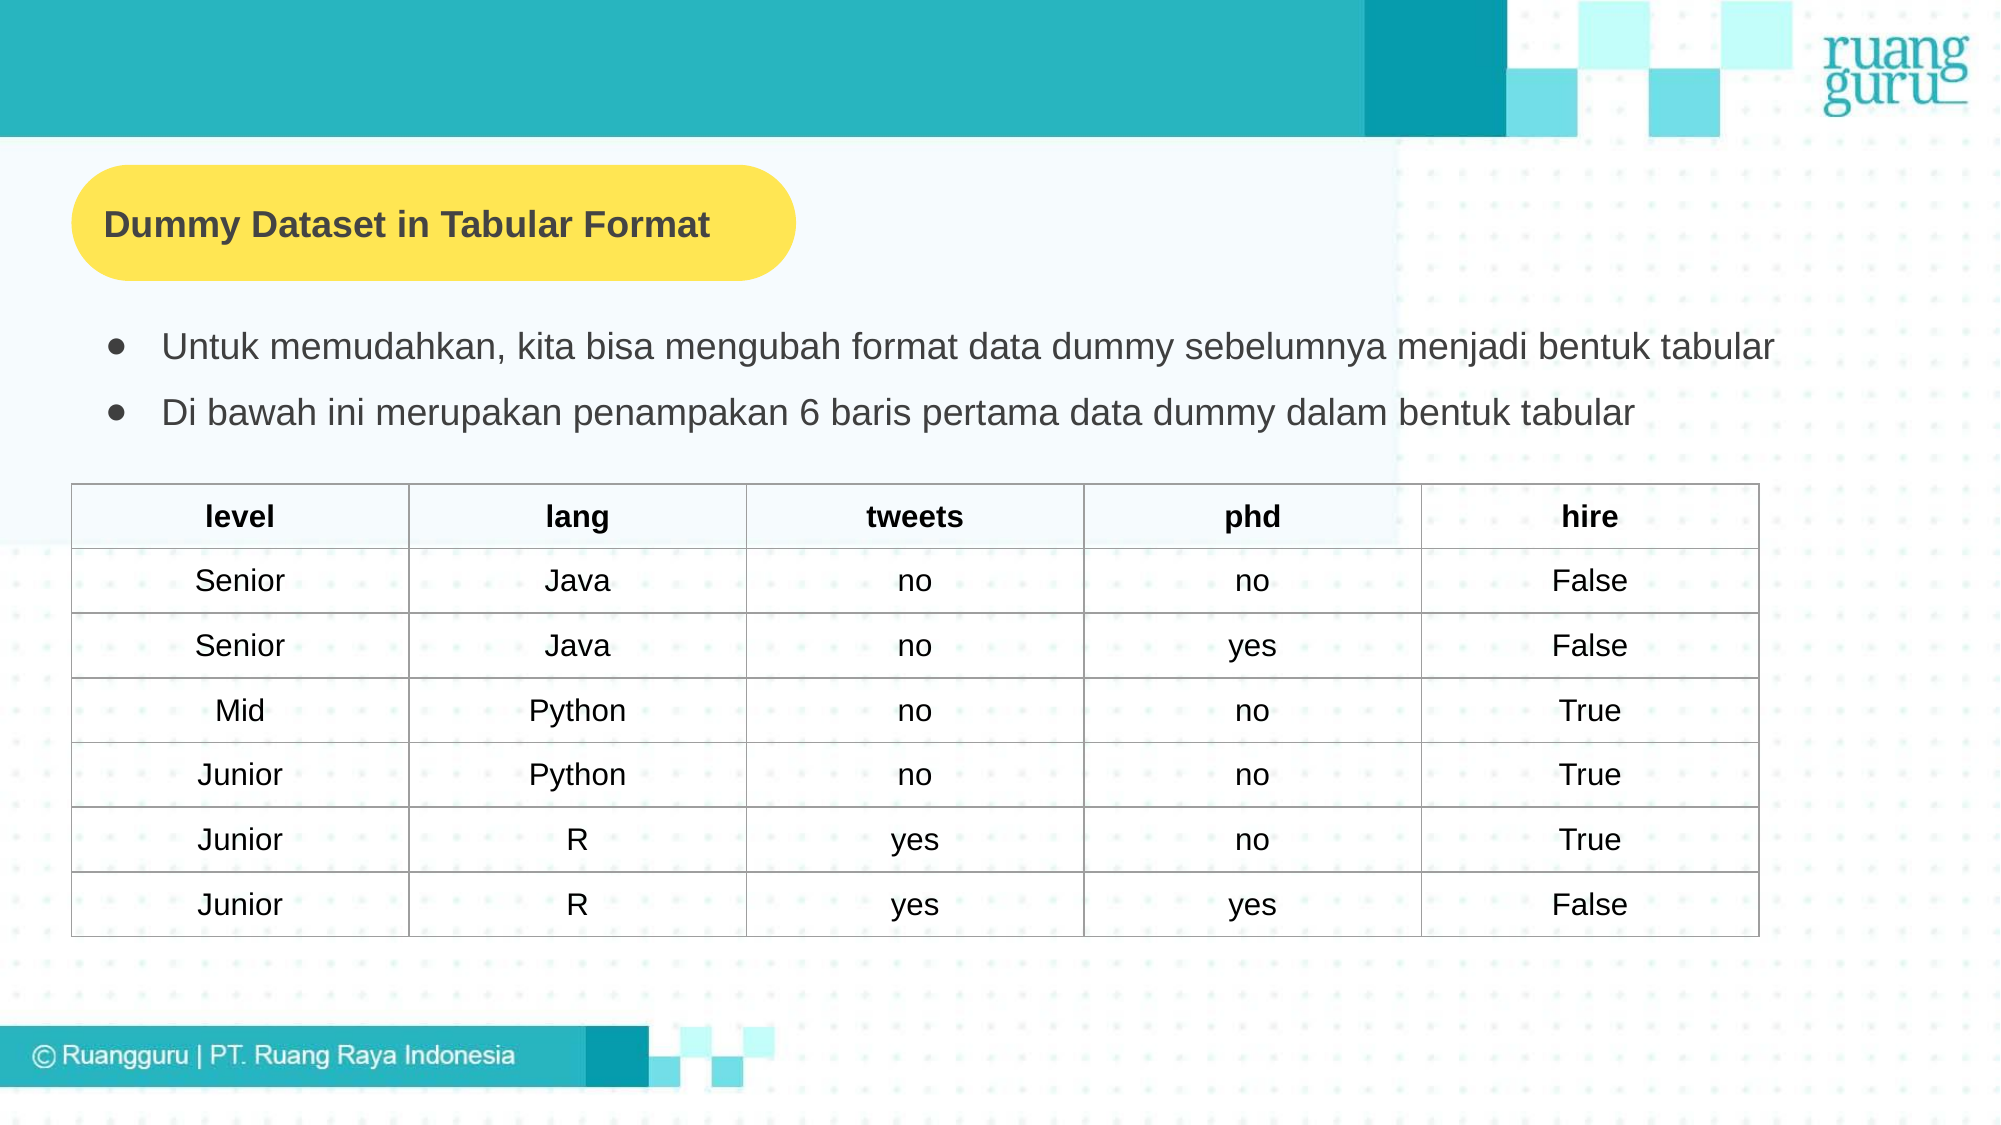

Dummy Dataset in Tabular Format
Untuk memudahkan, kita bisa mengubah format data dummy sebelumnya menjadi bentuk tabular
Di bawah ini merupakan penampakan 6 baris pertama data dummy dalam bentuk tabular
| level | lang | tweets | phd | hire |
| --- | --- | --- | --- | --- |
| Senior | Java | no | no | False |
| Senior | Java | no | yes | False |
| Mid | Python | no | no | True |
| Junior | Python | no | no | True |
| Junior | R | yes | no | True |
| Junior | R | yes | yes | False |